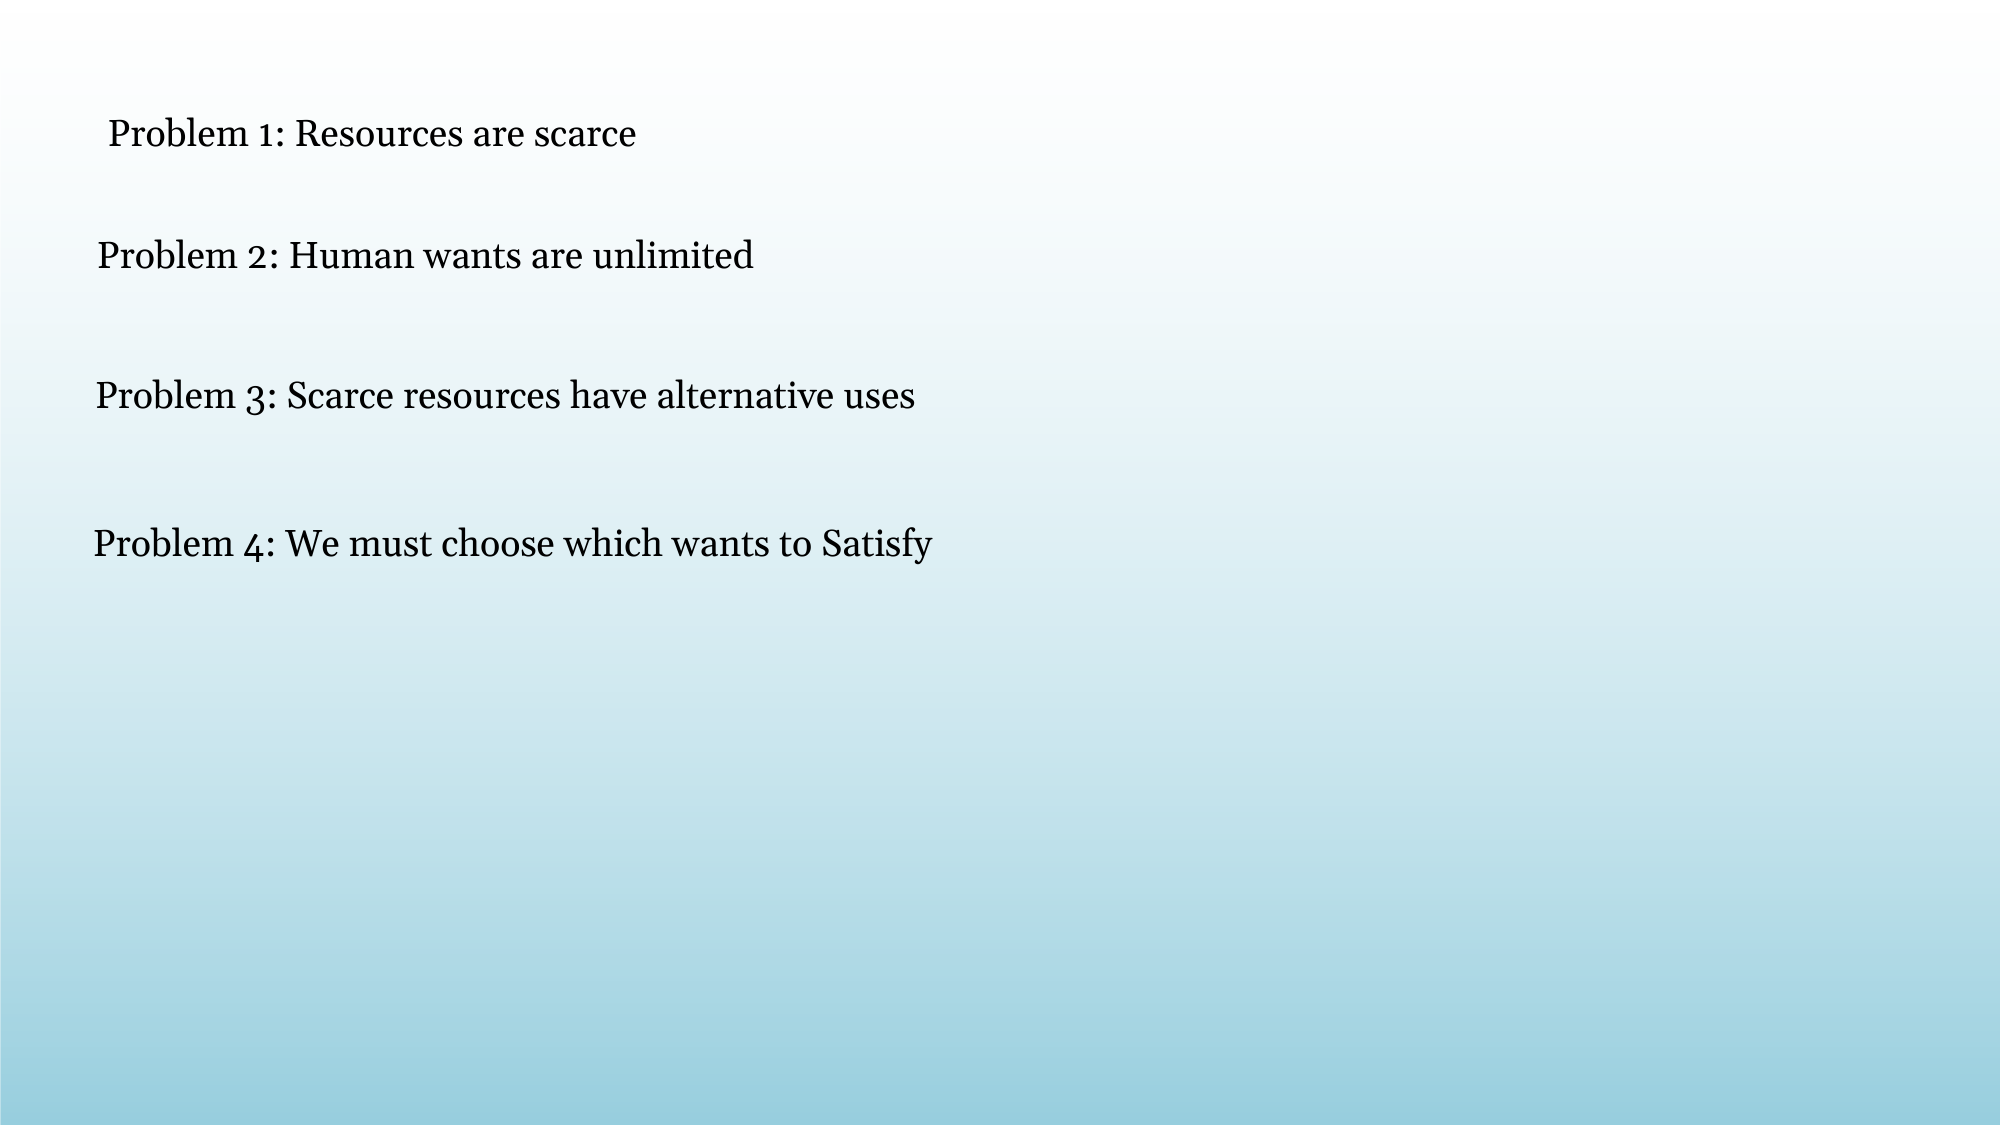

Problem 1: Resources are scarce
Problem 2: Human wants are unlimited
Problem 3: Scarce resources have alternative uses
Problem 4: We must choose which wants to Satisfy